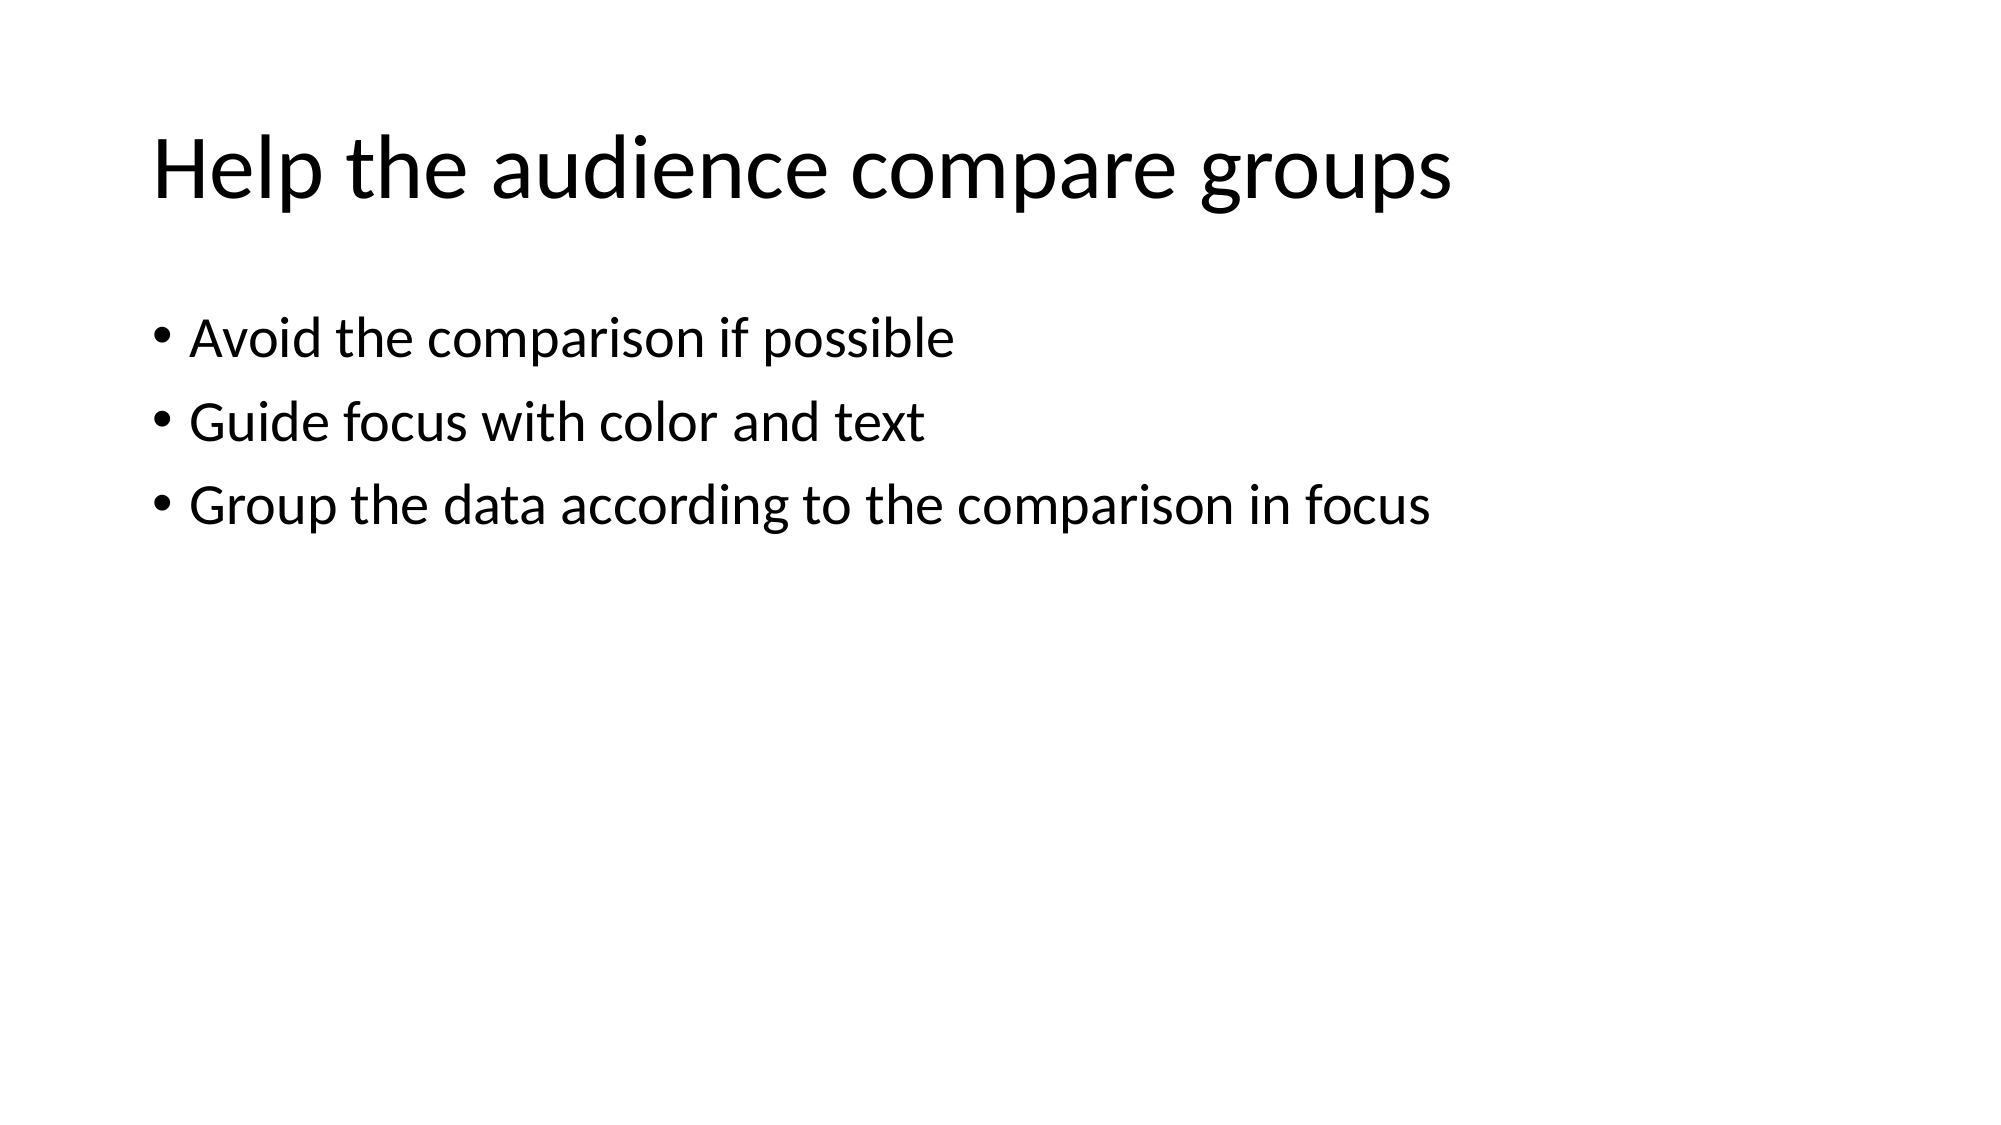

# Help the audience compare groups
Avoid the comparison if possible
Guide focus with color and text
Group the data according to the comparison in focus